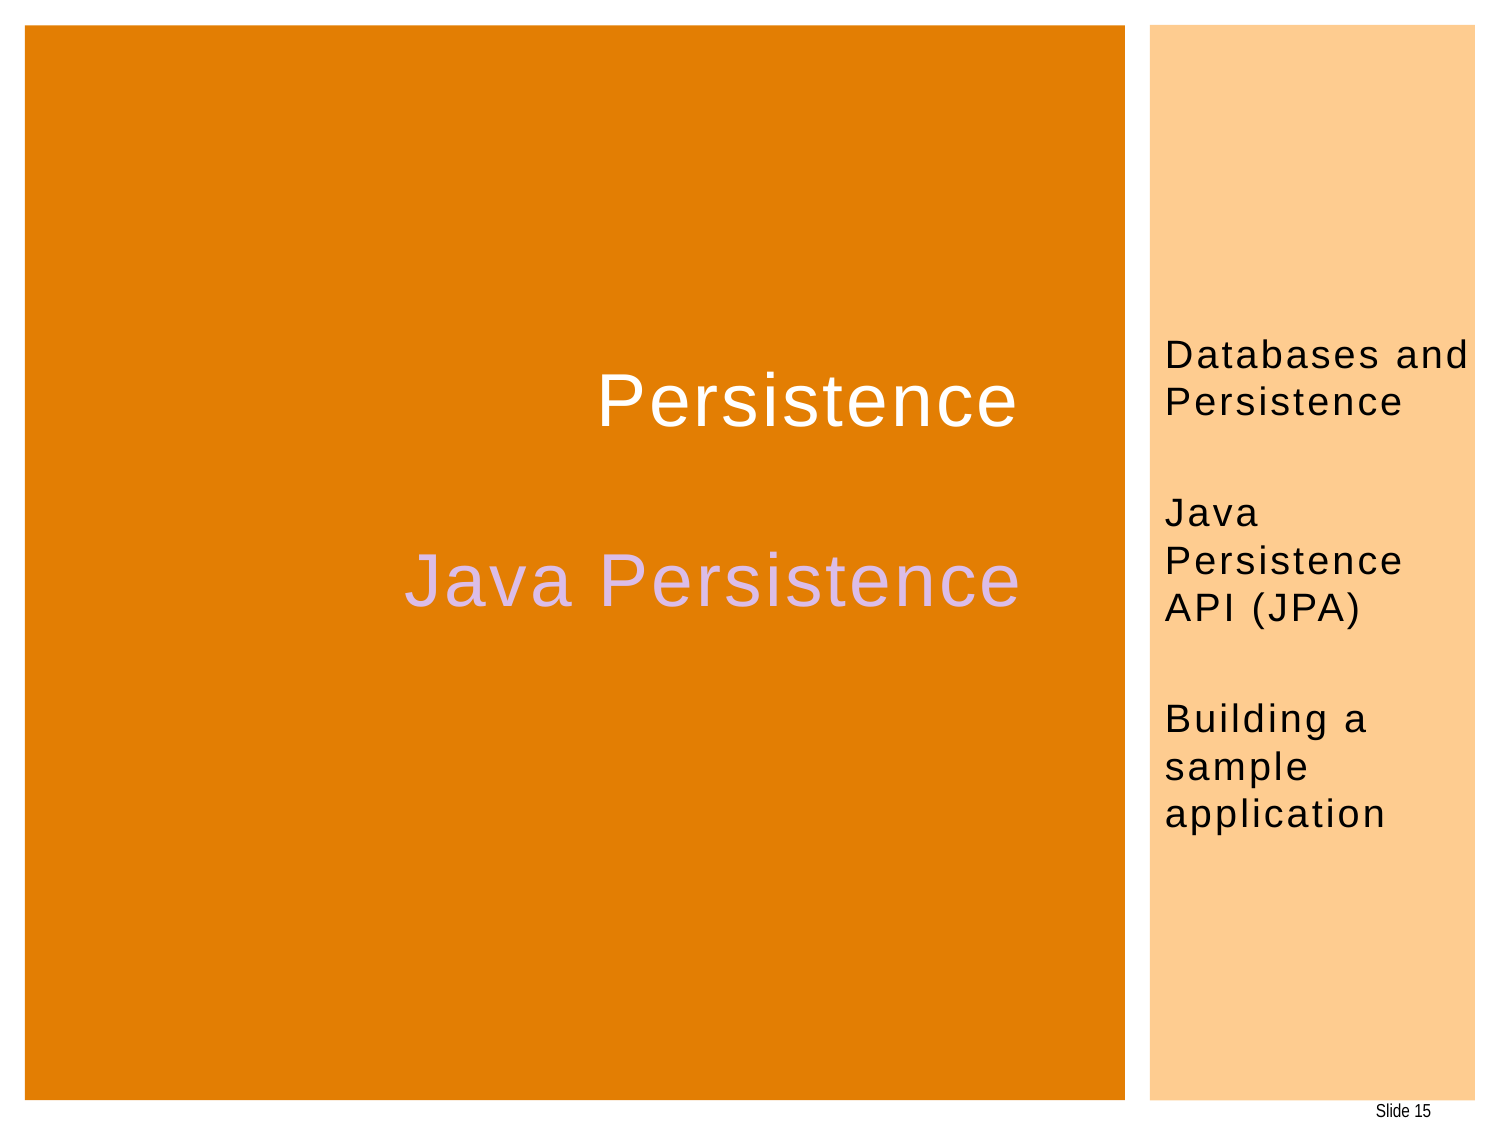

# Persistence Java Persistence
Databases and Persistence

Java Persistence API (JPA)

Building a sample application